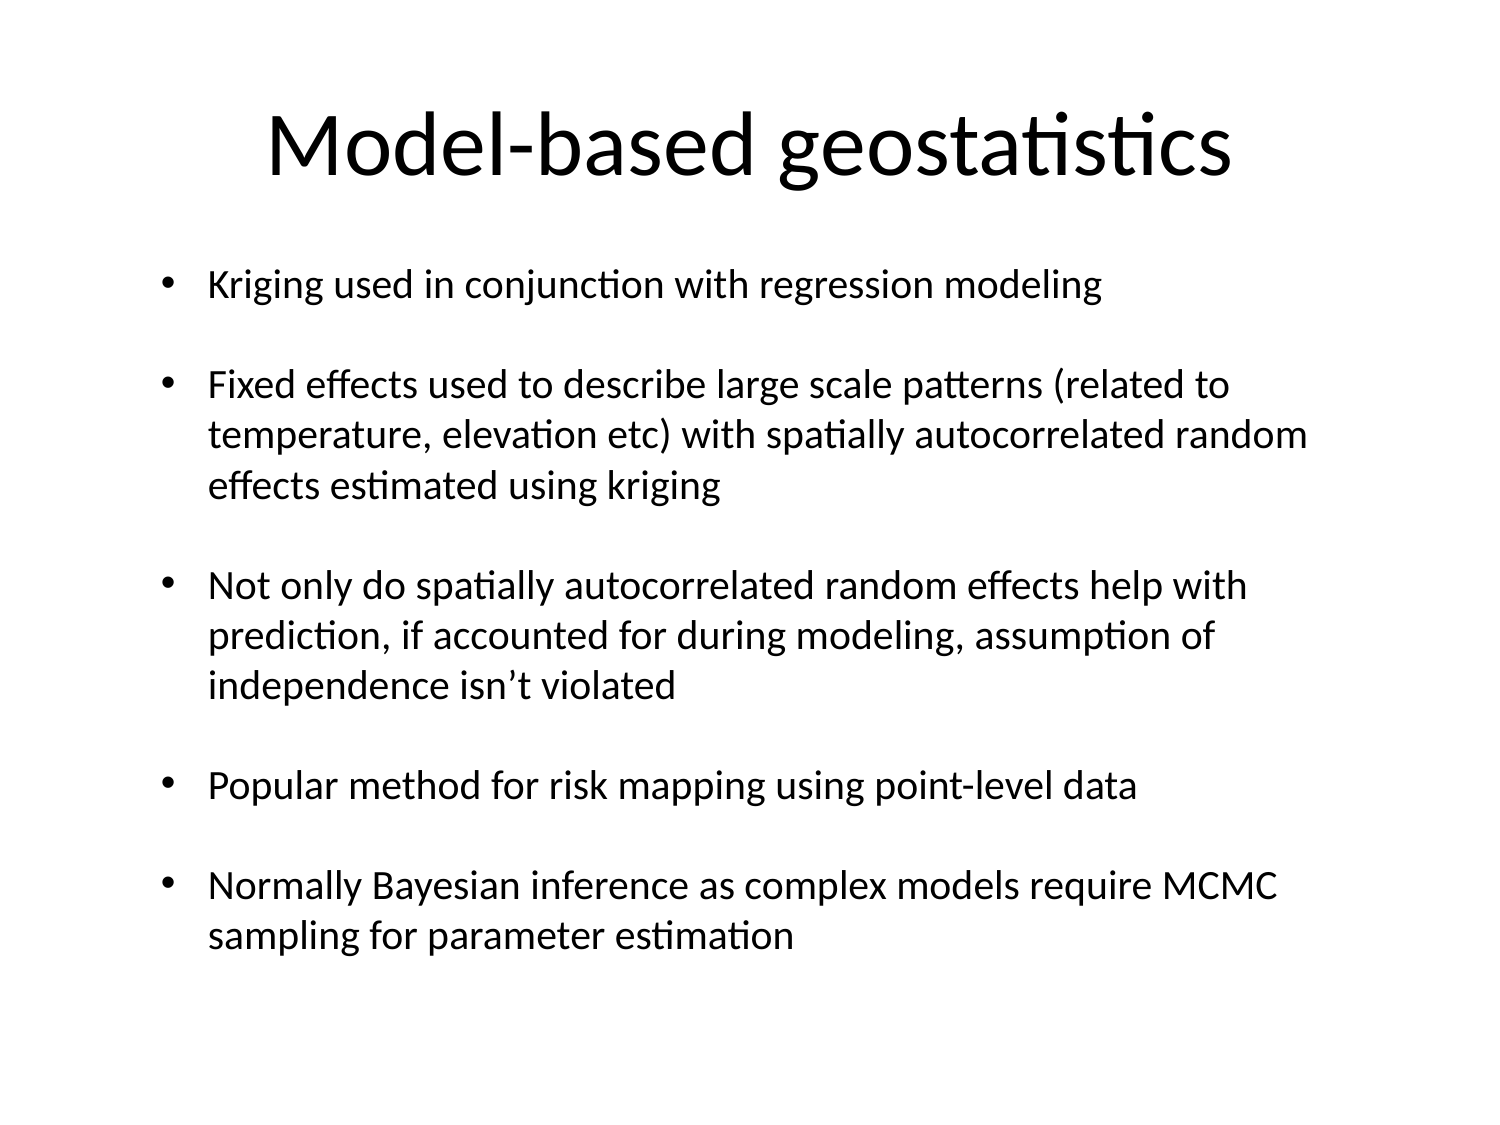

# Model-based geostatistics
Kriging used in conjunction with regression modeling

Fixed effects used to describe large scale patterns (related to temperature, elevation etc) with spatially autocorrelated random effects estimated using kriging

Not only do spatially autocorrelated random effects help with prediction, if accounted for during modeling, assumption of independence isn’t violated

Popular method for risk mapping using point-level data

Normally Bayesian inference as complex models require MCMC sampling for parameter estimation